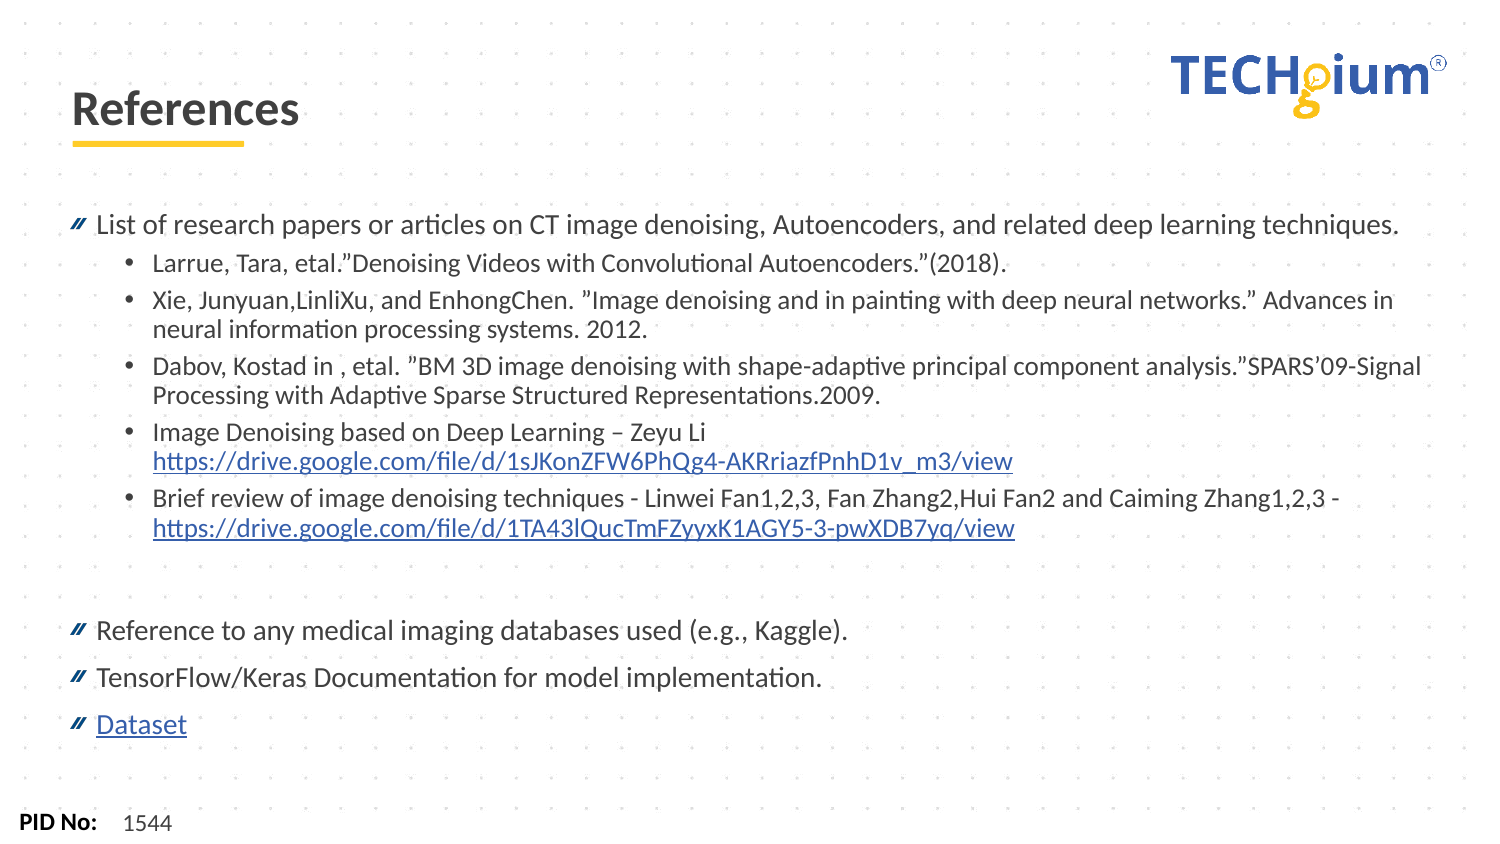

# References
List of research papers or articles on CT image denoising, Autoencoders, and related deep learning techniques.
Larrue, Tara, etal.”Denoising Videos with Convolutional Autoencoders.”(2018).
Xie, Junyuan,LinliXu, and EnhongChen. ”Image denoising and in painting with deep neural networks.” Advances in neural information processing systems. 2012.
Dabov, Kostad in , etal. ”BM 3D image denoising with shape-adaptive principal component analysis.”SPARS’09-Signal Processing with Adaptive Sparse Structured Representations.2009.
Image Denoising based on Deep Learning – Zeyu Li https://drive.google.com/file/d/1sJKonZFW6PhQg4-AKRriazfPnhD1v_m3/view
Brief review of image denoising techniques - Linwei Fan1,2,3, Fan Zhang2,Hui Fan2 and Caiming Zhang1,2,3 - https://drive.google.com/file/d/1TA43lQucTmFZyyxK1AGY5-3-pwXDB7yq/view

Reference to any medical imaging databases used (e.g., Kaggle).
TensorFlow/Keras Documentation for model implementation.
Dataset
1544